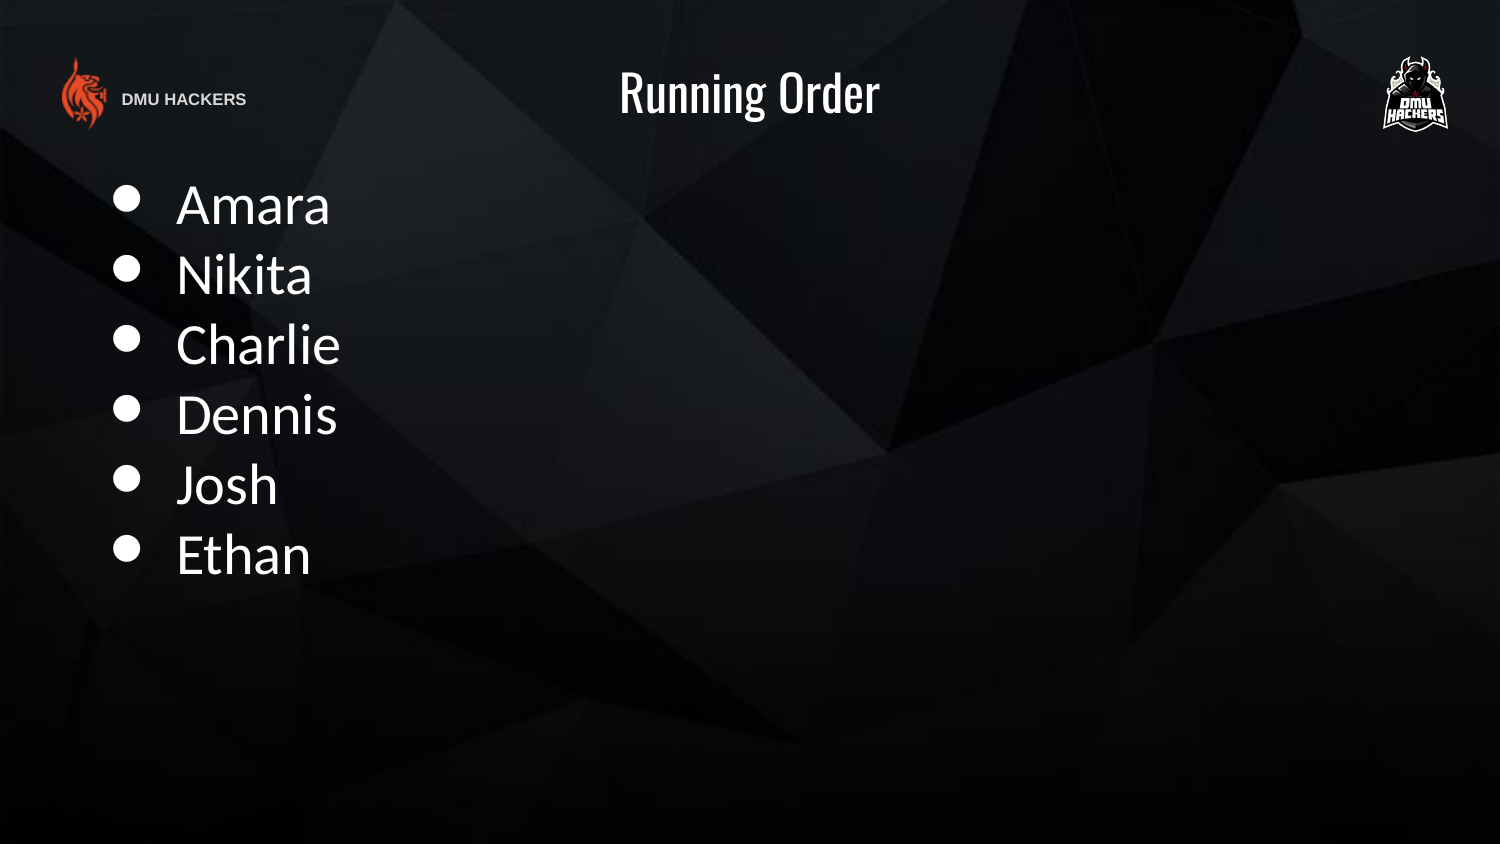

Running Order

DMU HACKERS
Amara
Nikita
Charlie
Dennis
Josh
Ethan